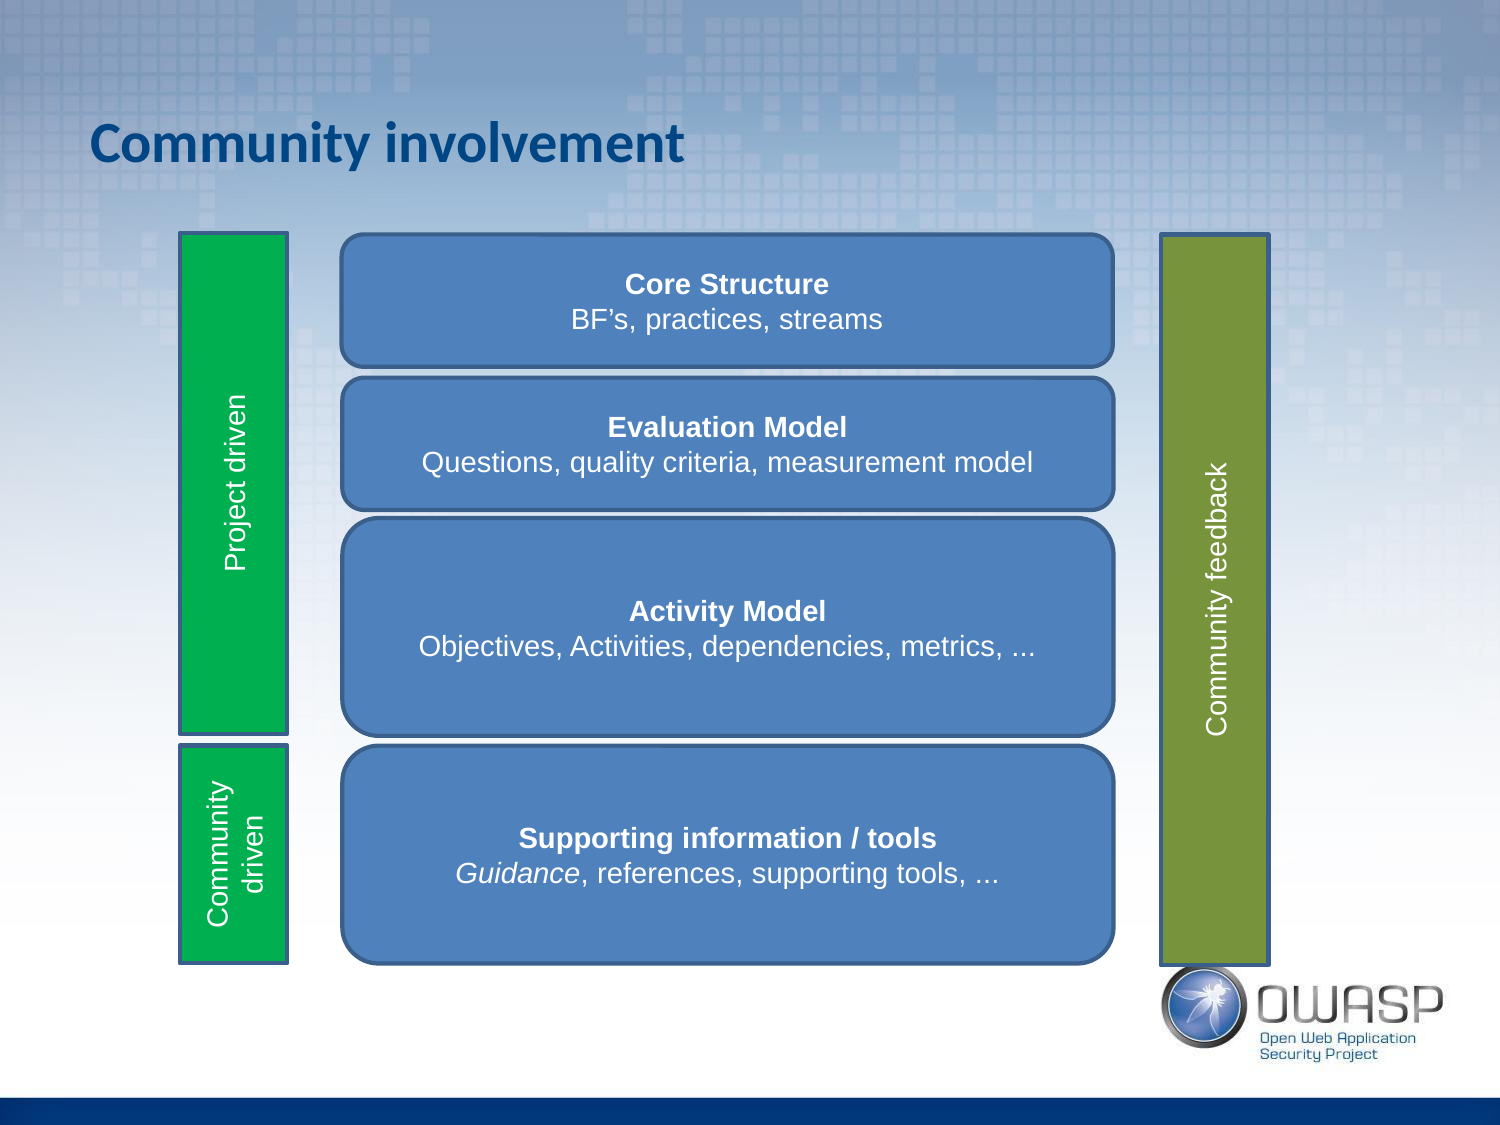

# Community involvement
Core Structure
BF’s, practices, streams

Evaluation Model
Questions, quality criteria, measurement model
Project driven
Activity Model
Objectives, Activities, dependencies, metrics, ...
Community feedback
Supporting information / tools
Guidance, references, supporting tools, ...
Community driven